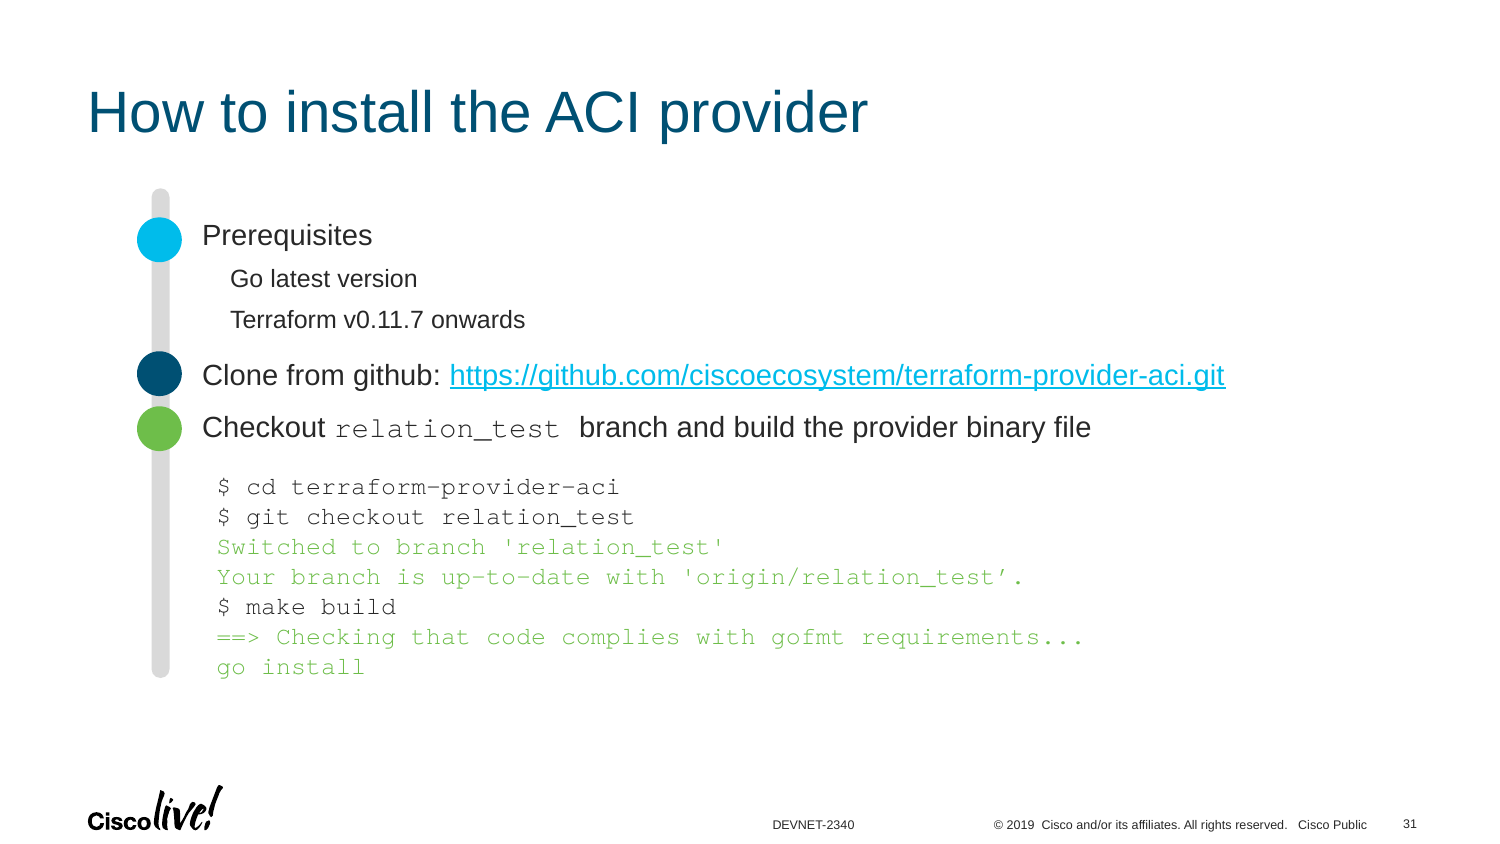

# How to install the ACI provider

Prerequisites
Go latest version
Terraform v0.11.7 onwards

Clone from github: https://github.com/ciscoecosystem/terraform-provider-aci.git

Checkout relation_test branch and build the provider binary file

$ cd terraform-provider-aci
$ git checkout relation_test
Switched to branch 'relation_test'
Your branch is up-to-date with 'origin/relation_test’.
$ make build
==> Checking that code complies with gofmt requirements...
go install
31
DEVNET-2340